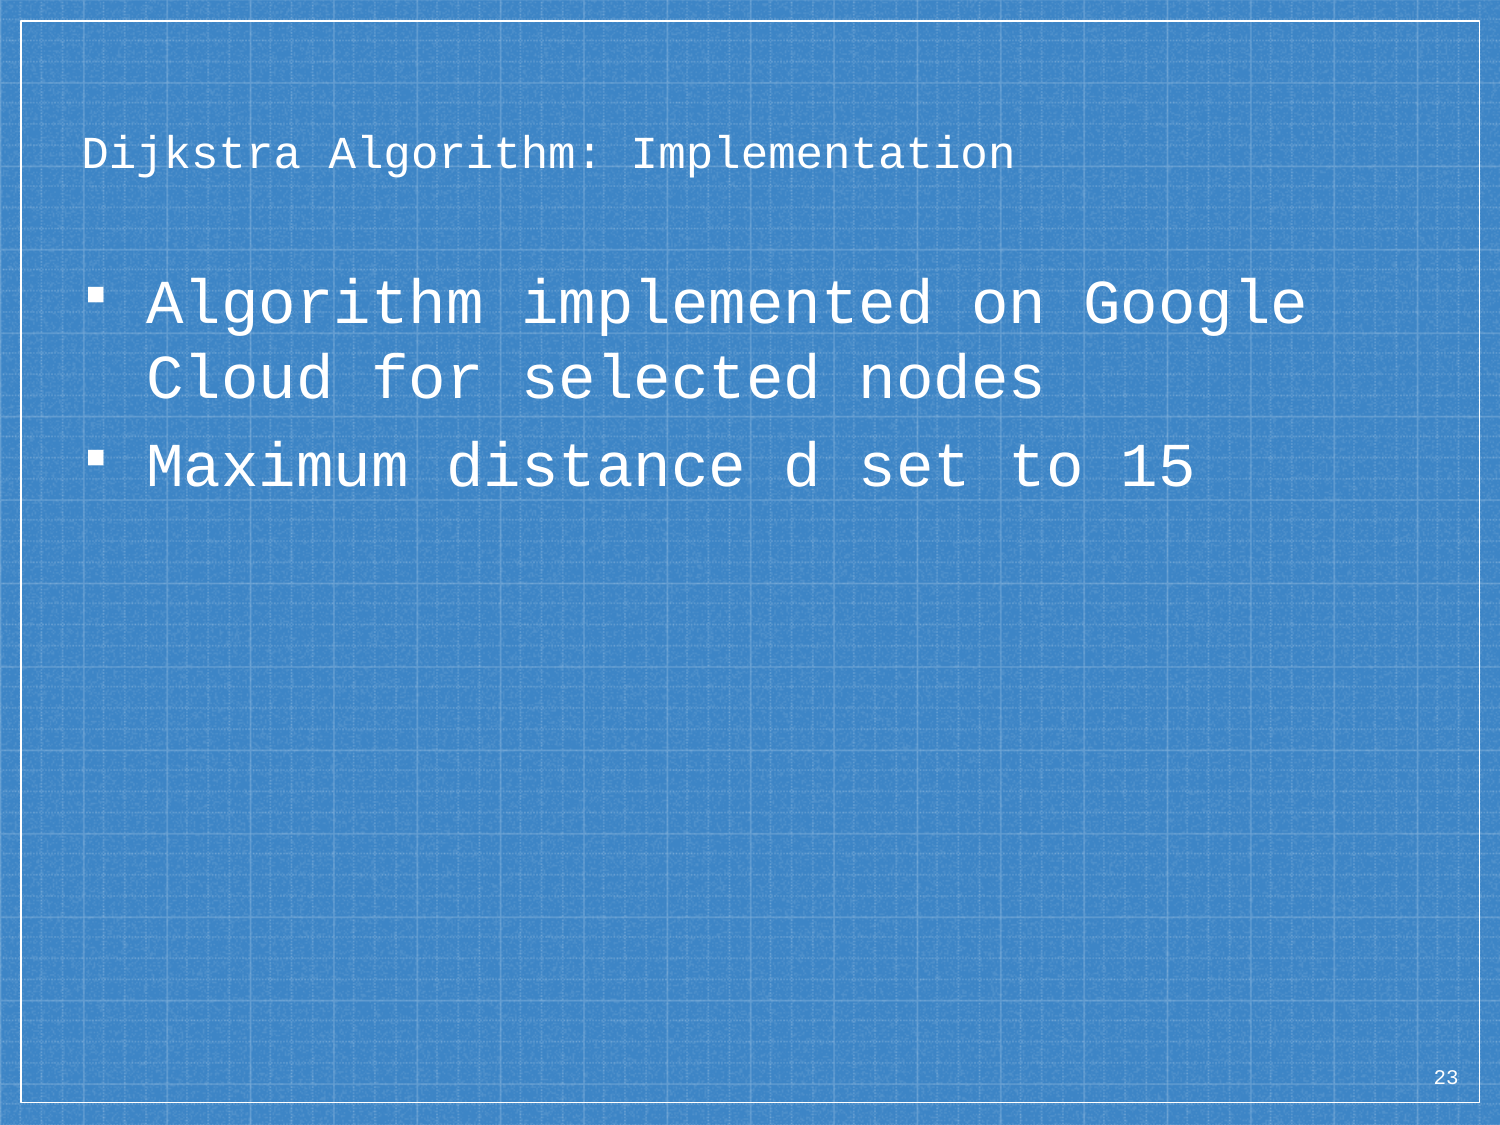

# Dijkstra Algorithm: Implementation
Algorithm implemented on Google Cloud for selected nodes
Maximum distance d set to 15

23